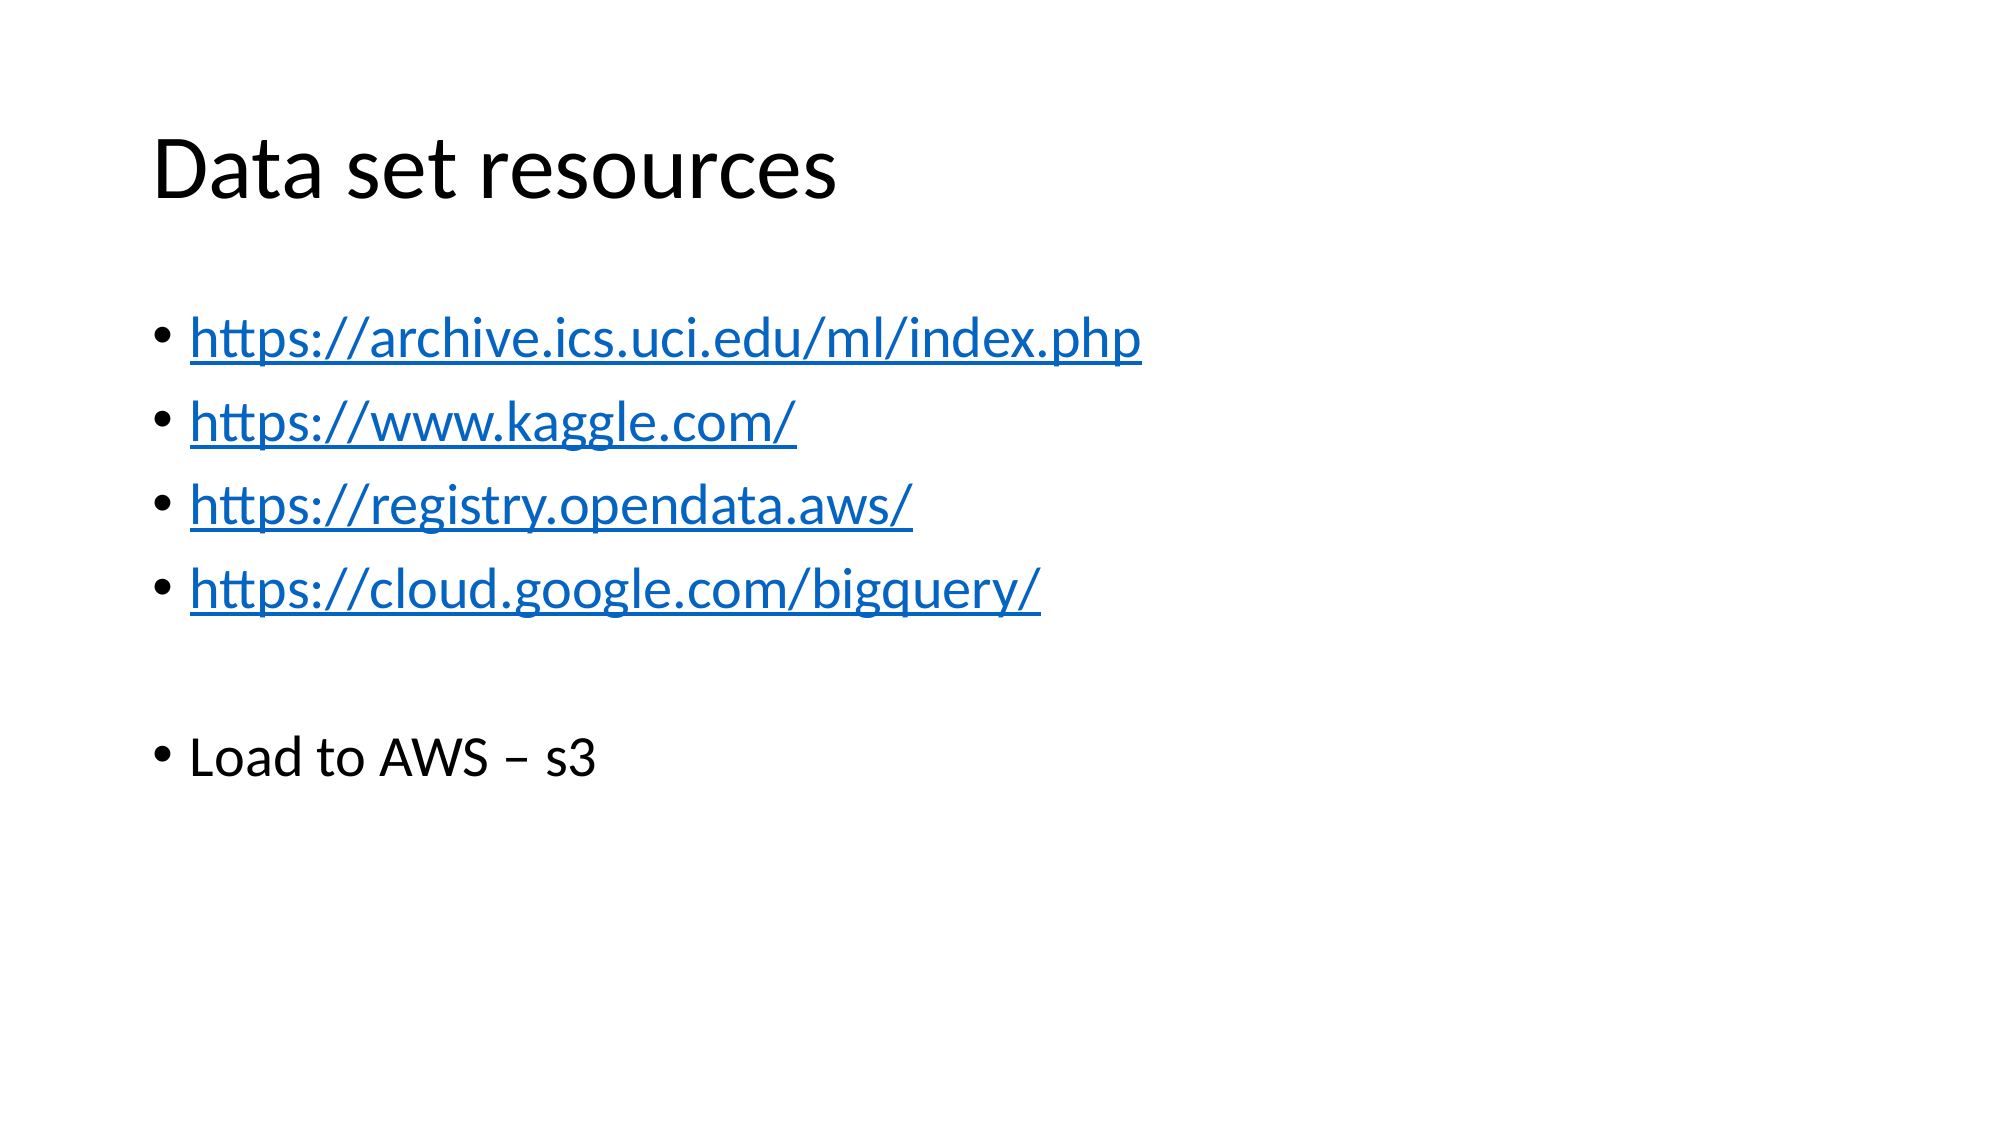

# Data set resources
https://archive.ics.uci.edu/ml/index.php
https://www.kaggle.com/
https://registry.opendata.aws/
https://cloud.google.com/bigquery/

Load to AWS – s3